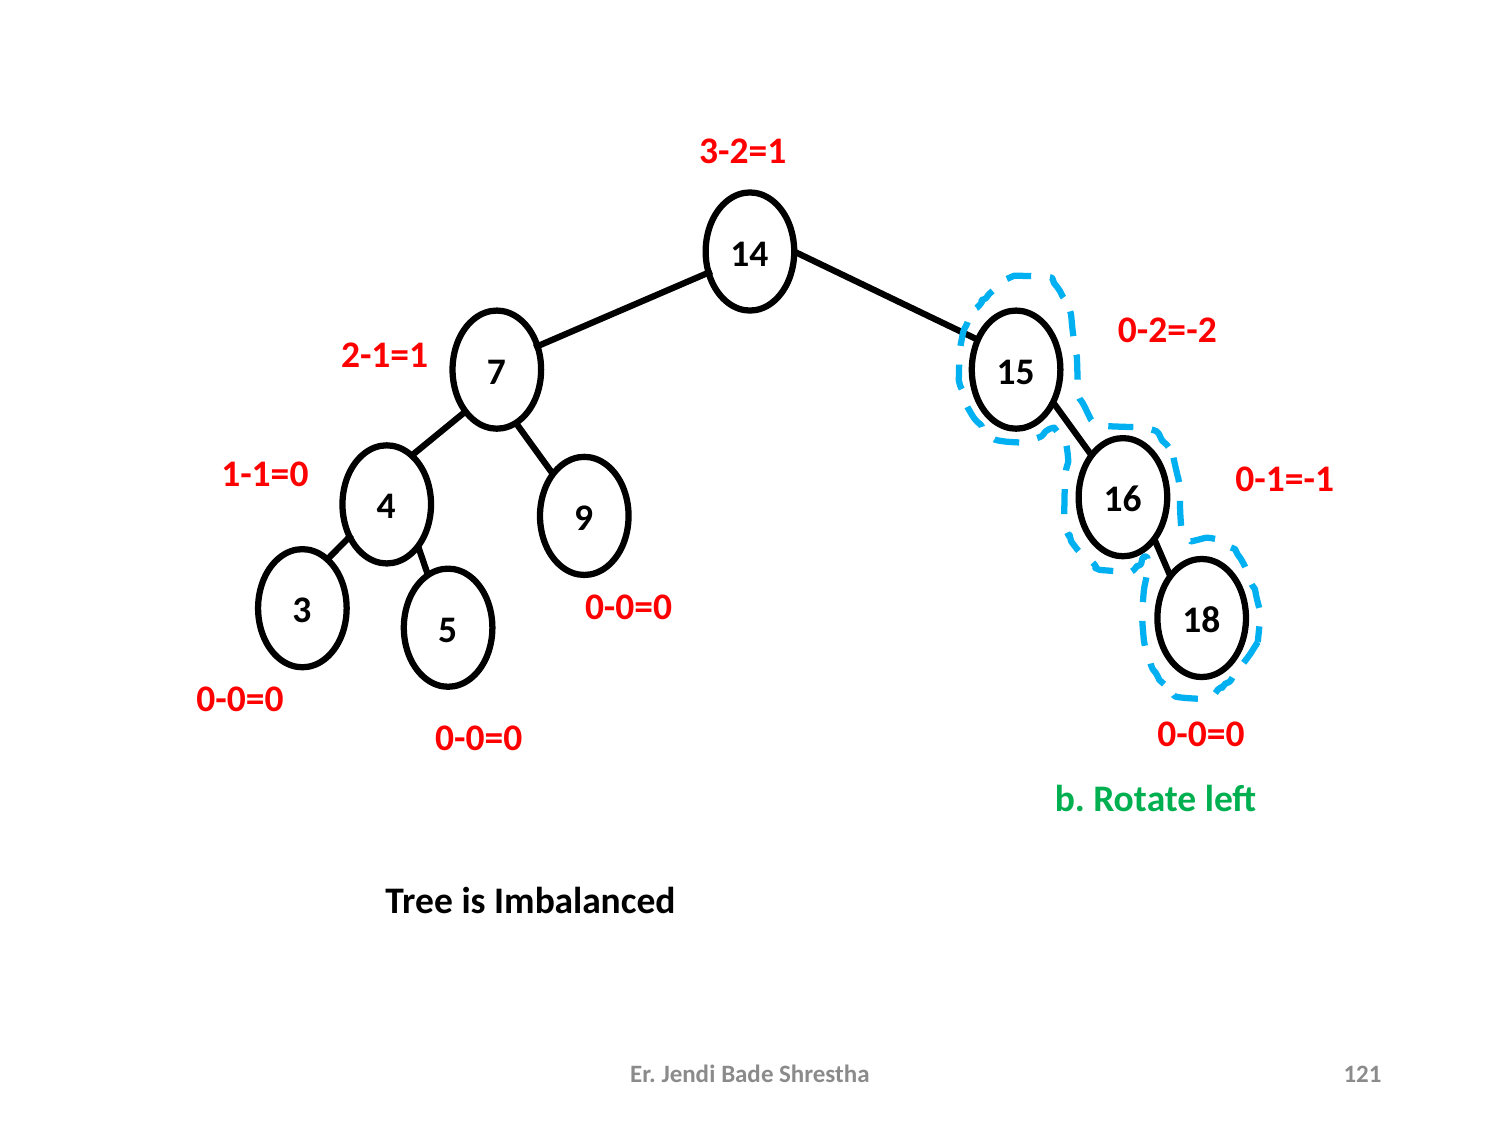

3-2=1

14

0-2=-2

2-1=1
7
15

1-1=0

0-1=-1

16
4
9

0-0=0
3
18
5
0-0=0
0-0=0
0-0=0
b. Rotate left
Tree is Imbalanced
Er. Jendi Bade Shrestha
121